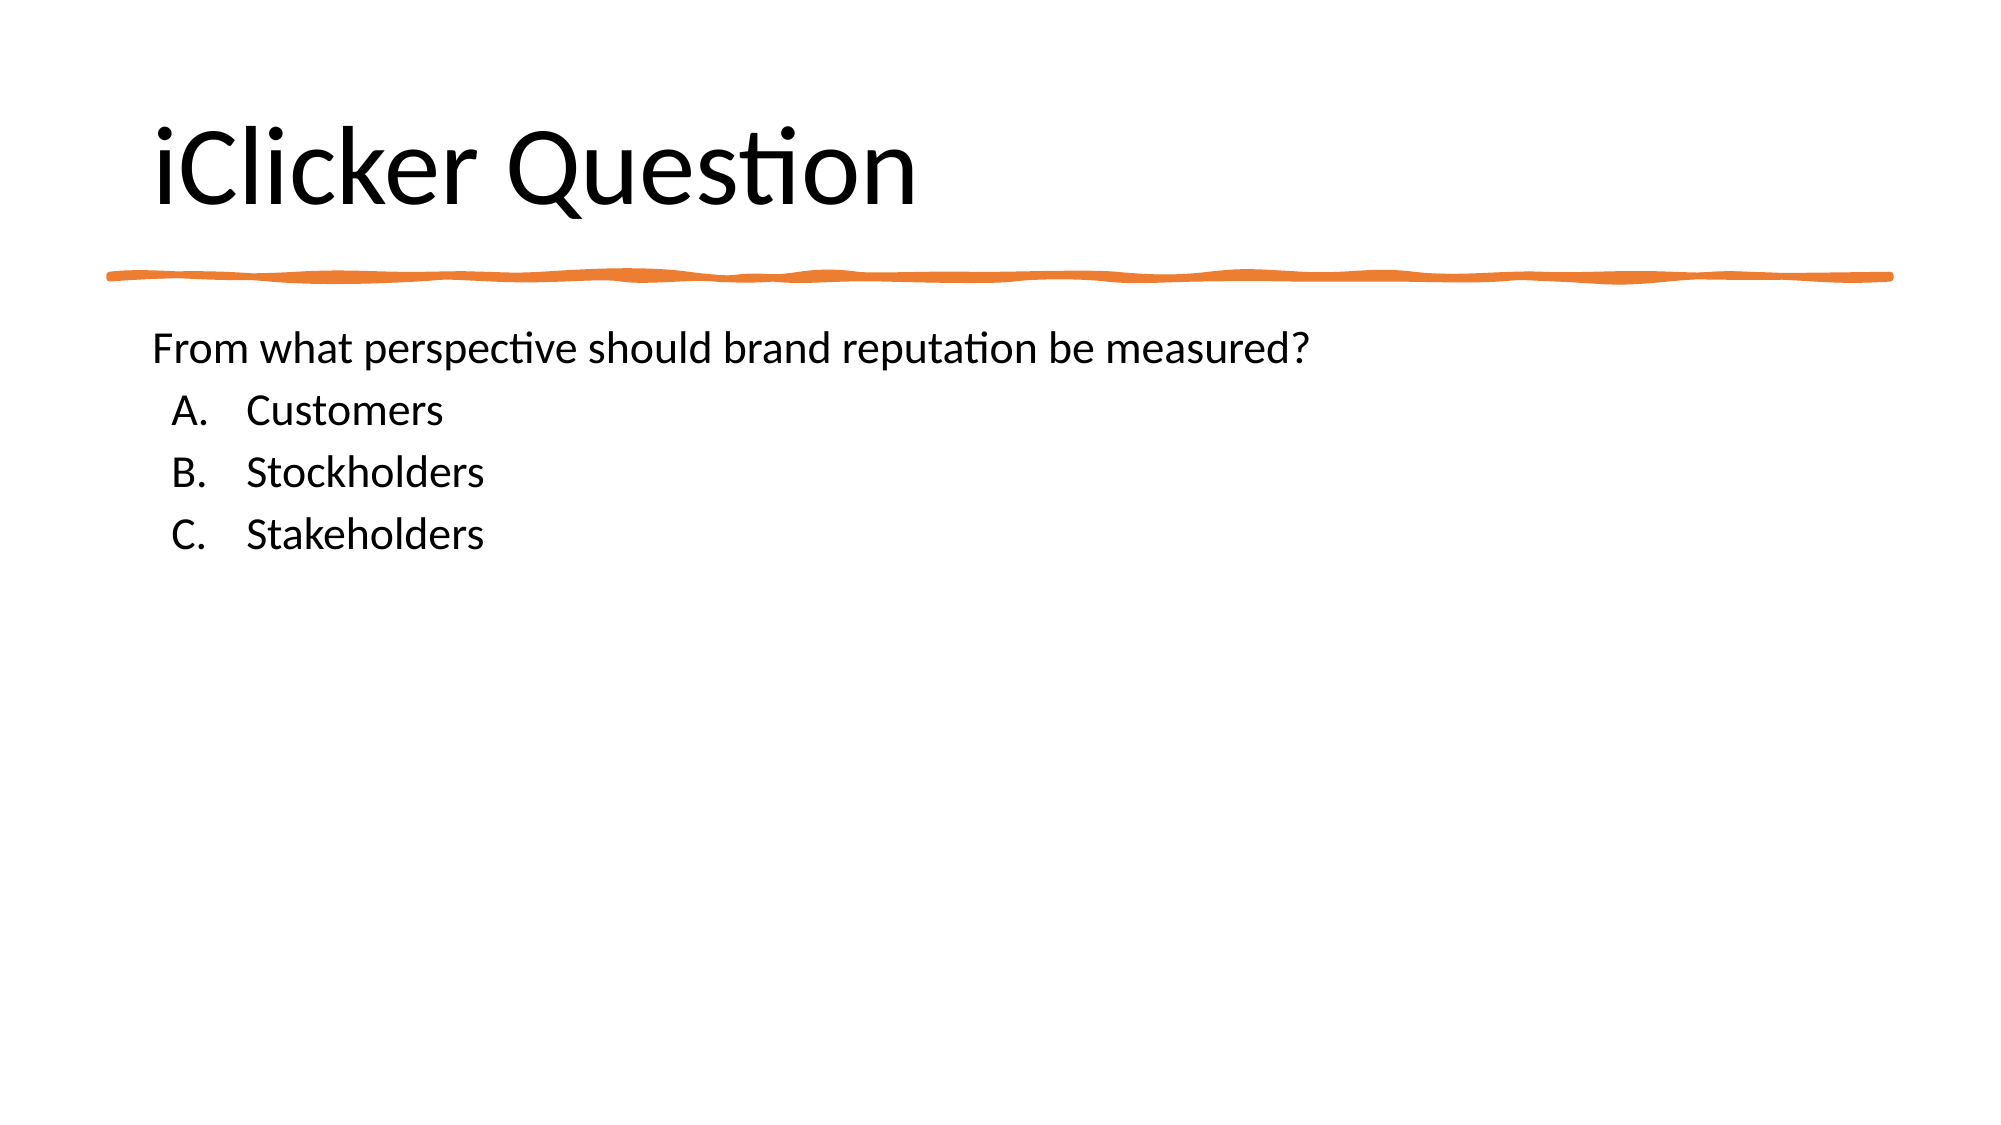

# iClicker Question

From what perspective should brand reputation be measured?
Customers
Stockholders
Stakeholders